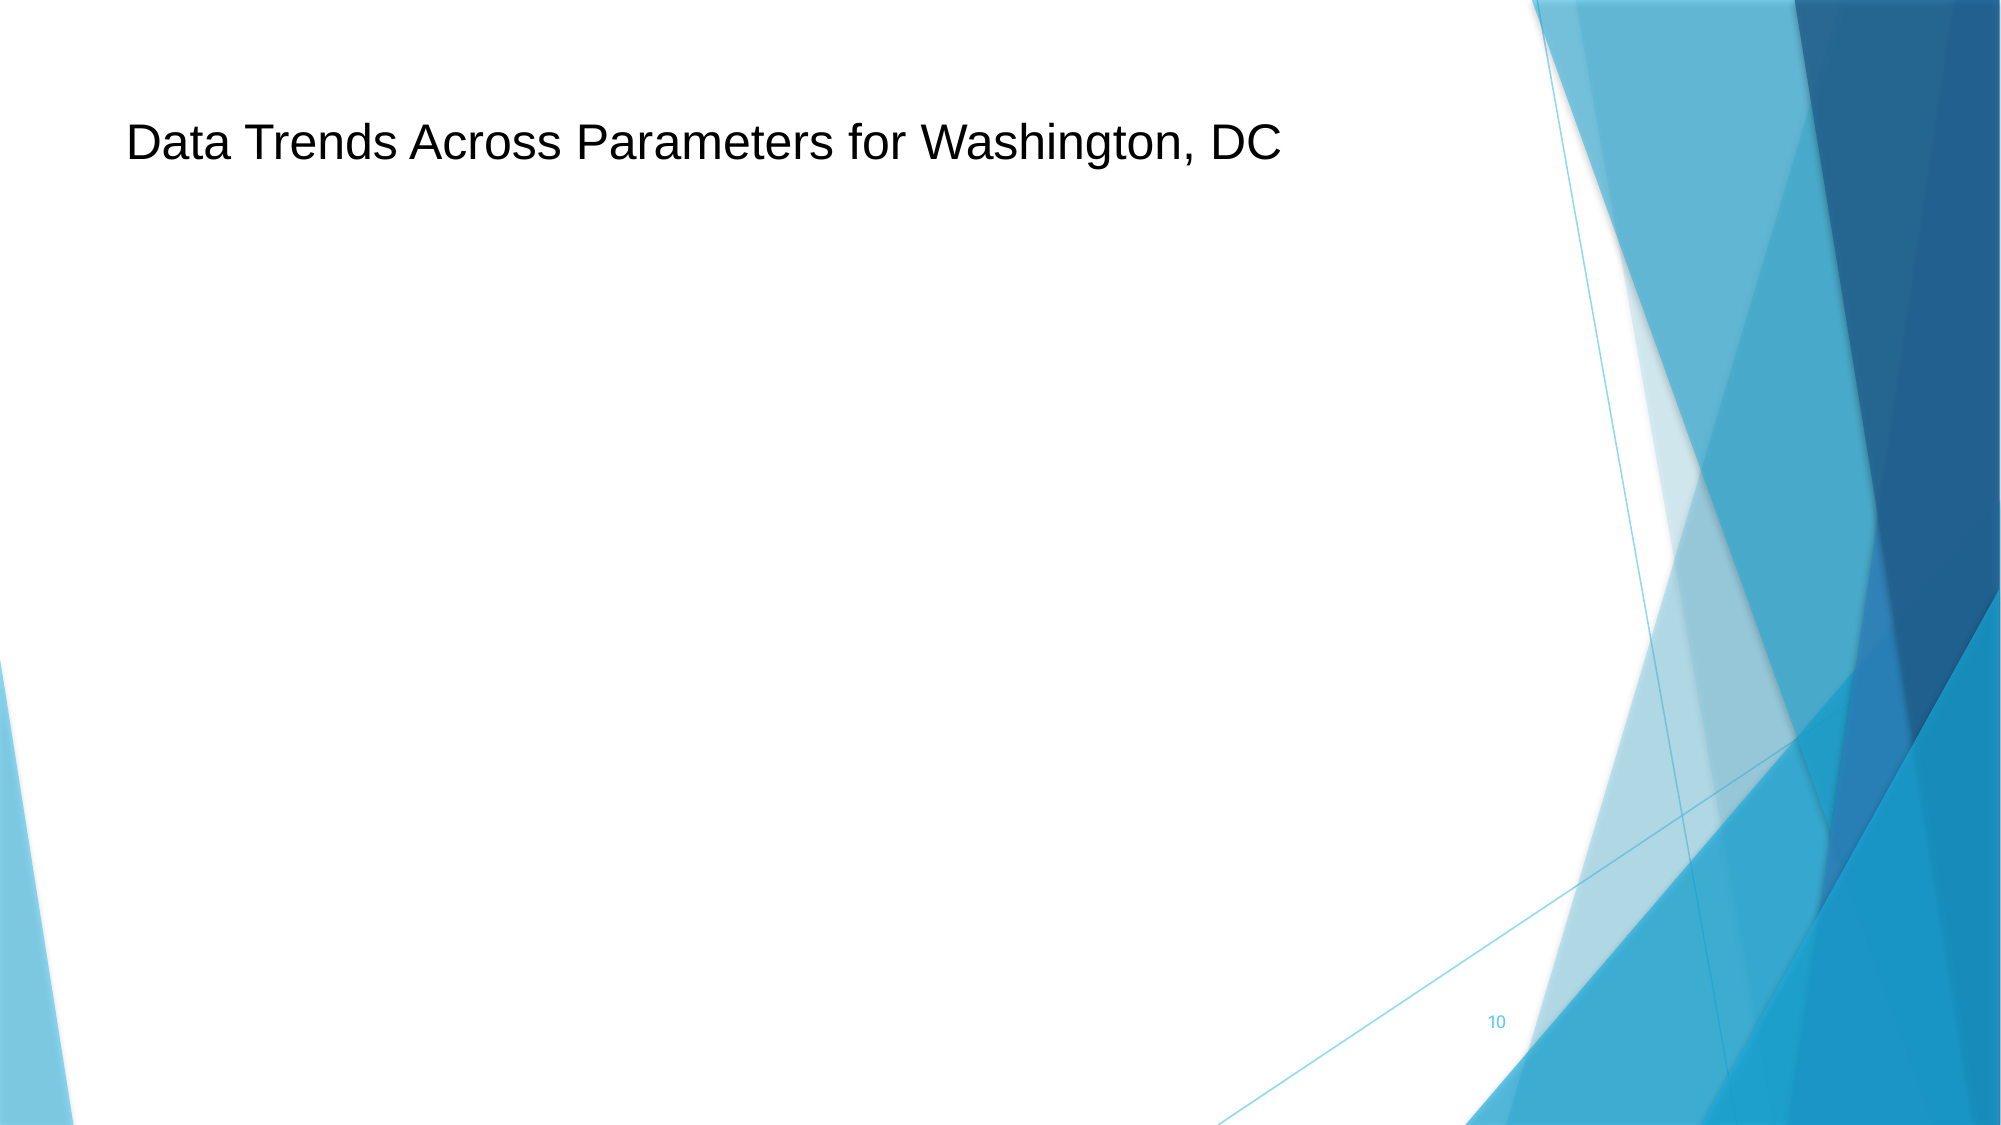

Data Trends Across Parameters for Washington, DC

10